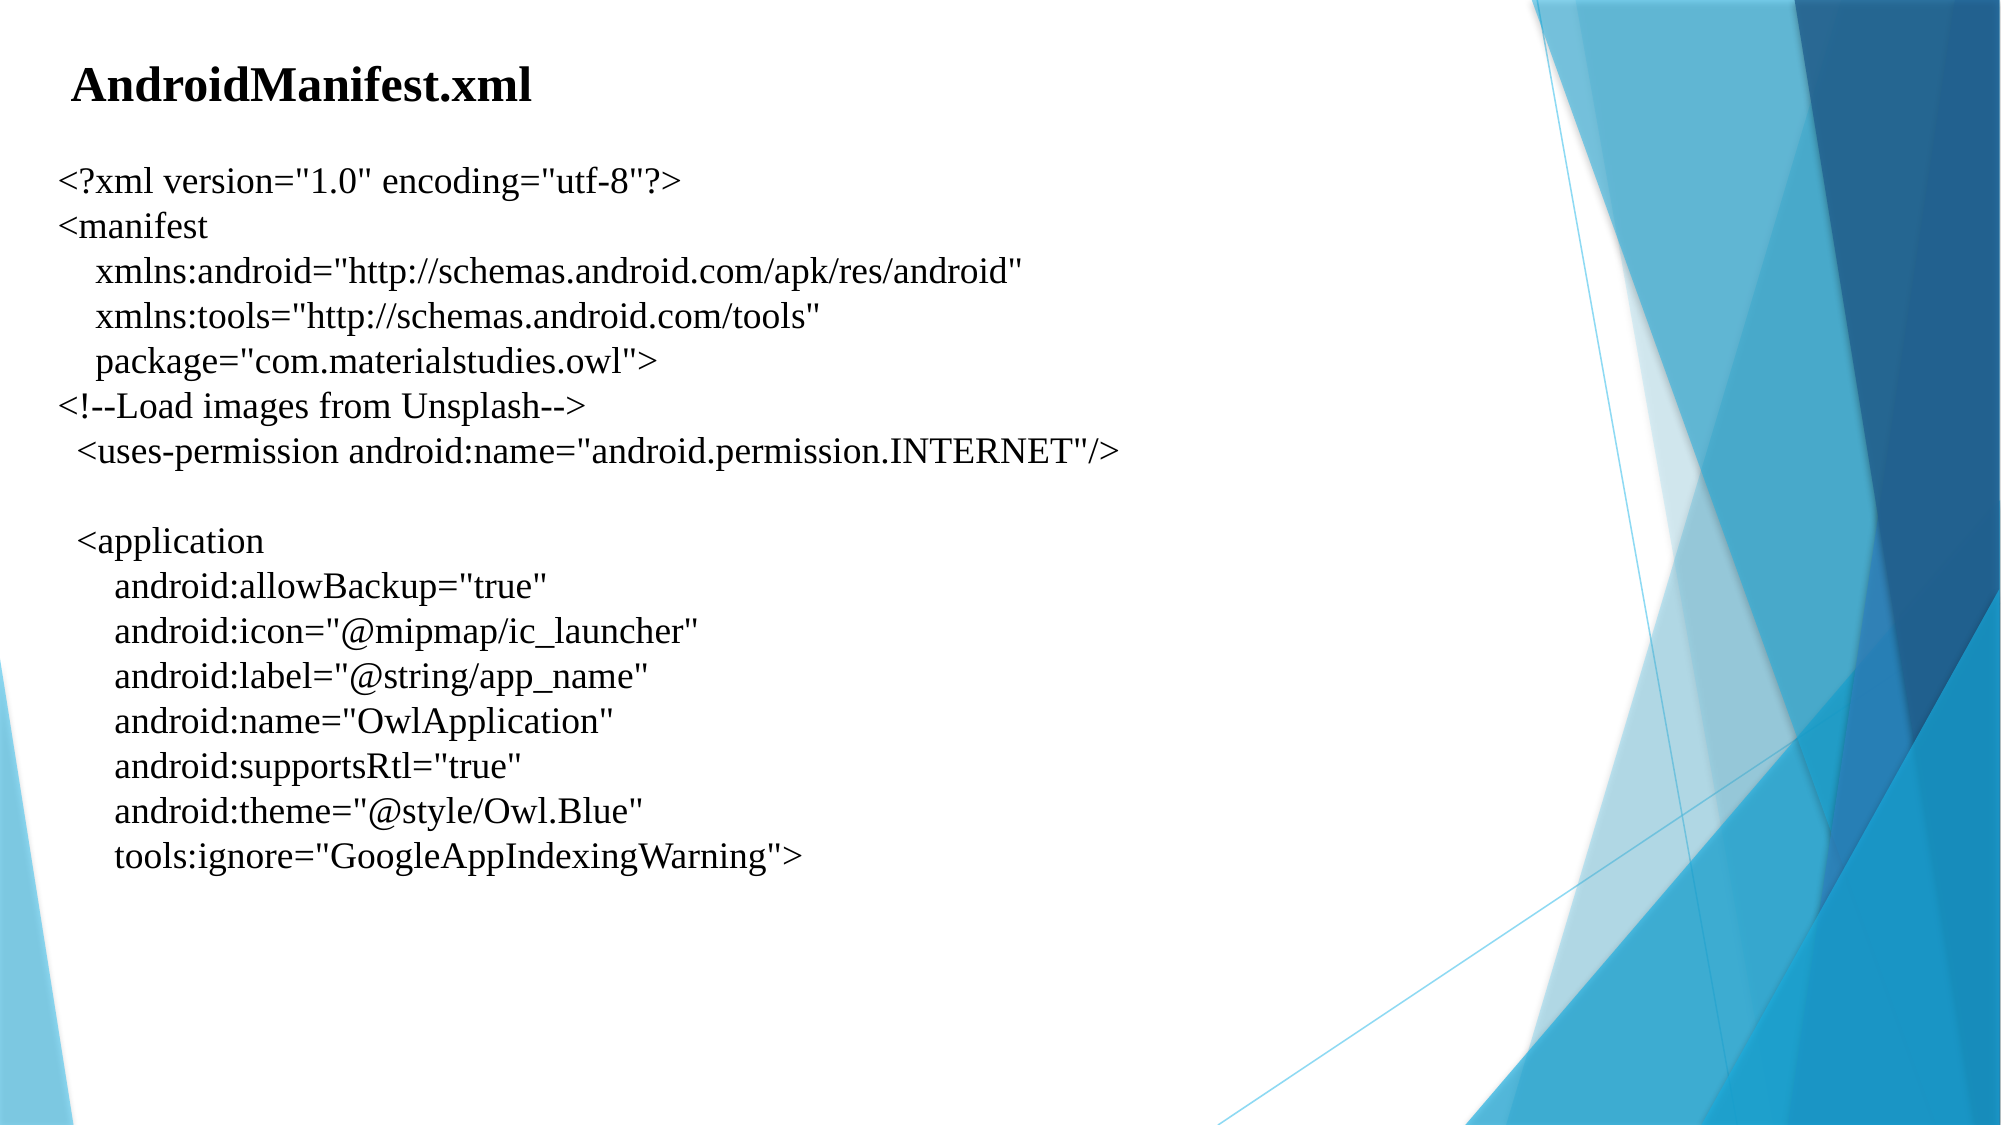

AndroidManifest.xml

<?xml version="1.0" encoding="utf-8"?>
<manifest
    xmlns:android="http://schemas.android.com/apk/res/android"
    xmlns:tools="http://schemas.android.com/tools"
    package="com.materialstudies.owl">
<!--Load images from Unsplash-->
  <uses-permission android:name="android.permission.INTERNET"/>

  <application
      android:allowBackup="true"
      android:icon="@mipmap/ic_launcher"
      android:label="@string/app_name"
      android:name="OwlApplication"
      android:supportsRtl="true"
      android:theme="@style/Owl.Blue"
      tools:ignore="GoogleAppIndexingWarning">